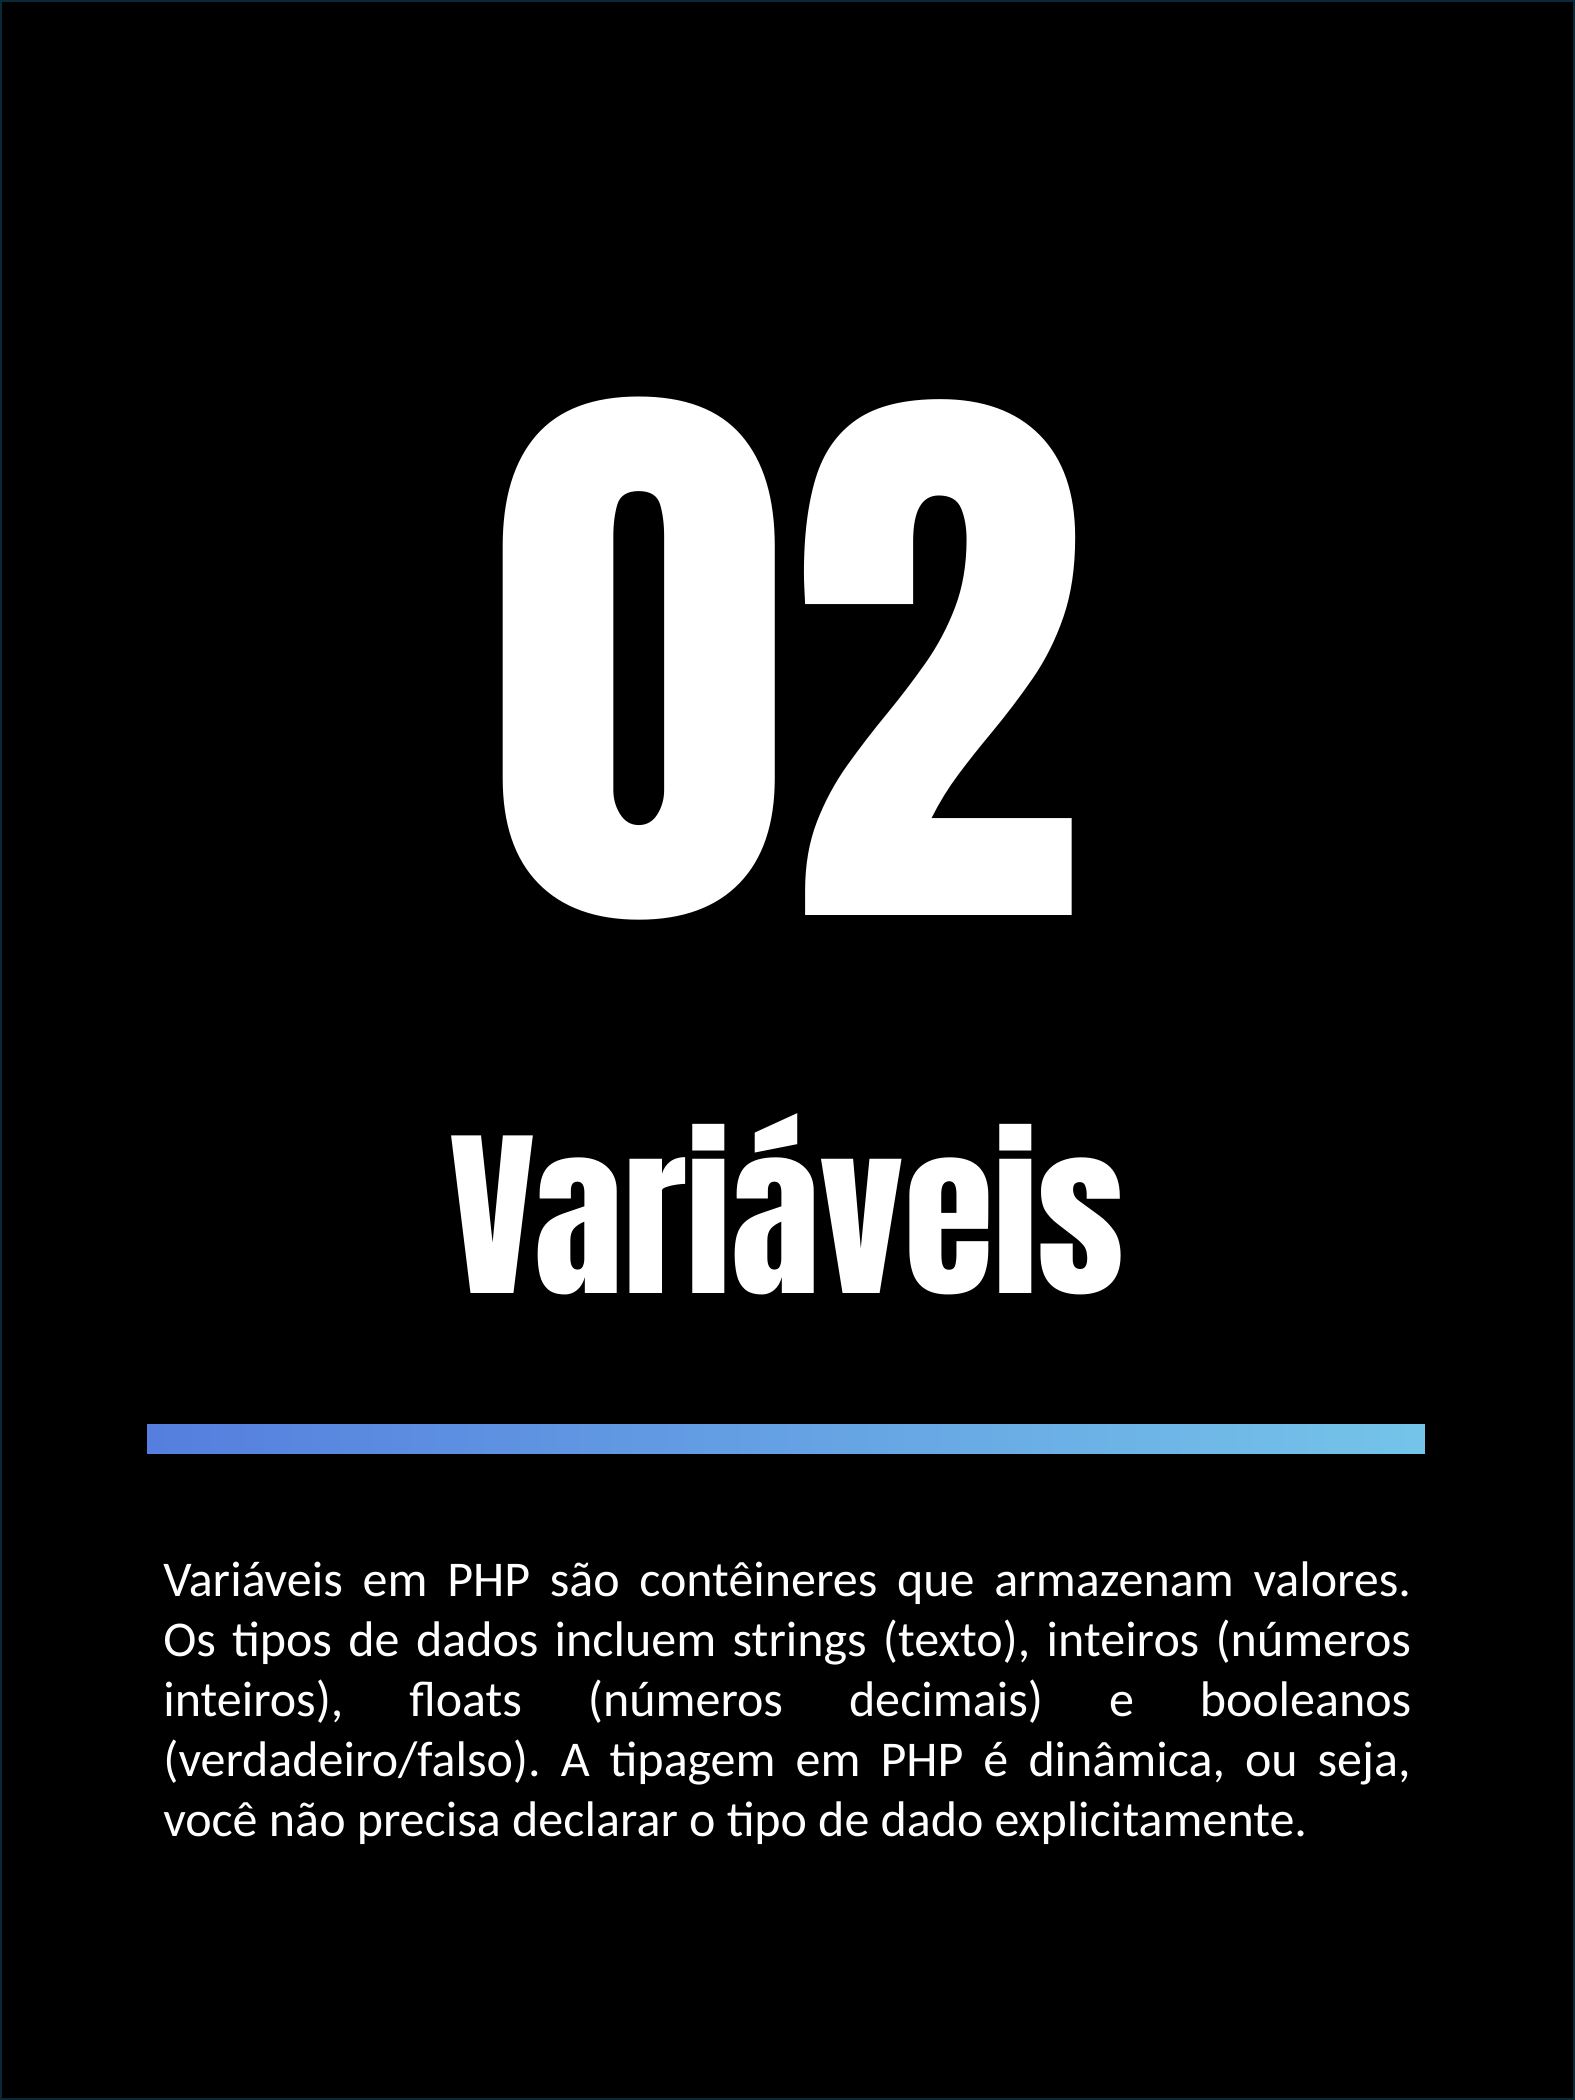

02
Variáveis

Variáveis em PHP são contêineres que armazenam valores. Os tipos de dados incluem strings (texto), inteiros (números inteiros), floats (números decimais) e booleanos (verdadeiro/falso). A tipagem em PHP é dinâmica, ou seja, você não precisa declarar o tipo de dado explicitamente.
Hackeando o PHP - Luis Ramires
5